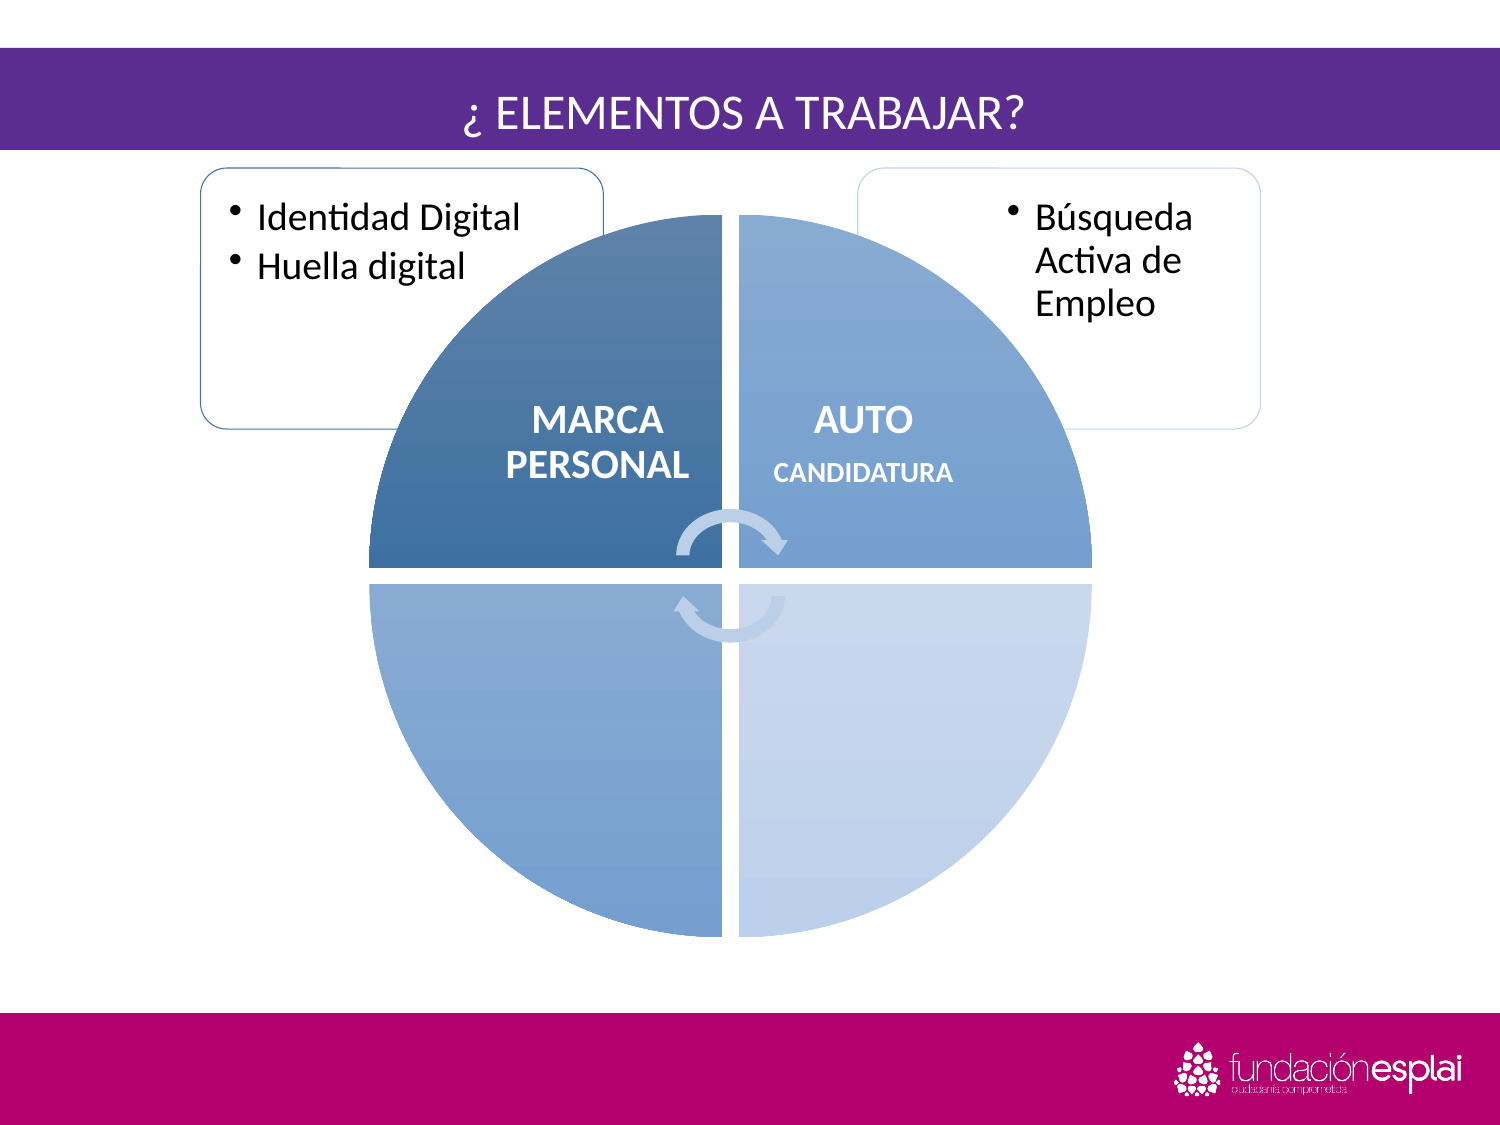

¿ ELEMENTOS A TRABAJAR?
Búsqueda Activa de Empleo
Identidad Digital
Huella digital
MARCA PERSONAL
AUTO
CANDIDATURA
# JUSTIFICACIÓN